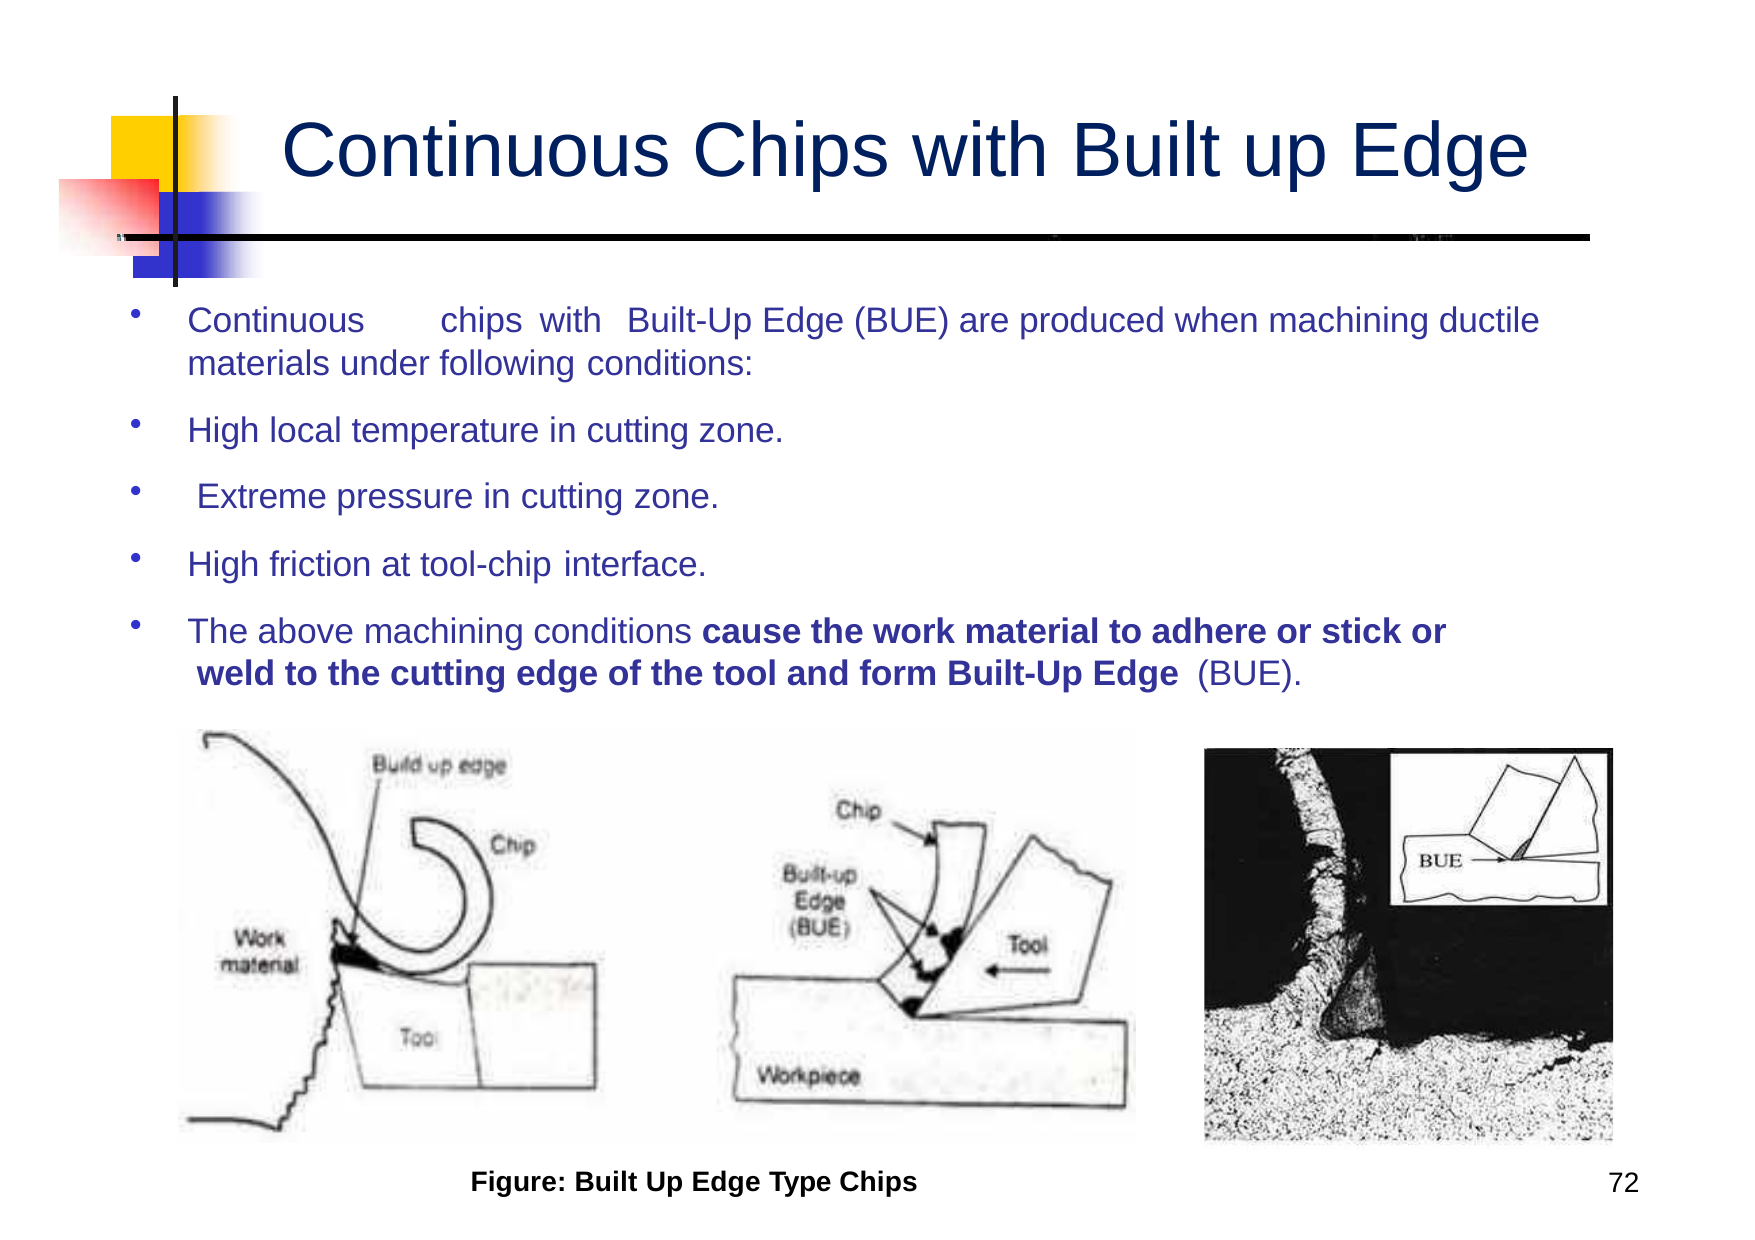

# Continuous Chips with Built up Edge
•
Continuous	chips with	Built-Up Edge (BUE) are produced when machining ductile  materials under following conditions:
High local temperature in cutting zone.  Extreme pressure in cutting zone.
High friction at tool-chip interface.
The above machining conditions cause the work material to adhere or stick or  weld to the cutting edge of the tool and form Built-Up Edge (BUE).
•
•
•
•

Figure: Built Up Edge Type Chips
72